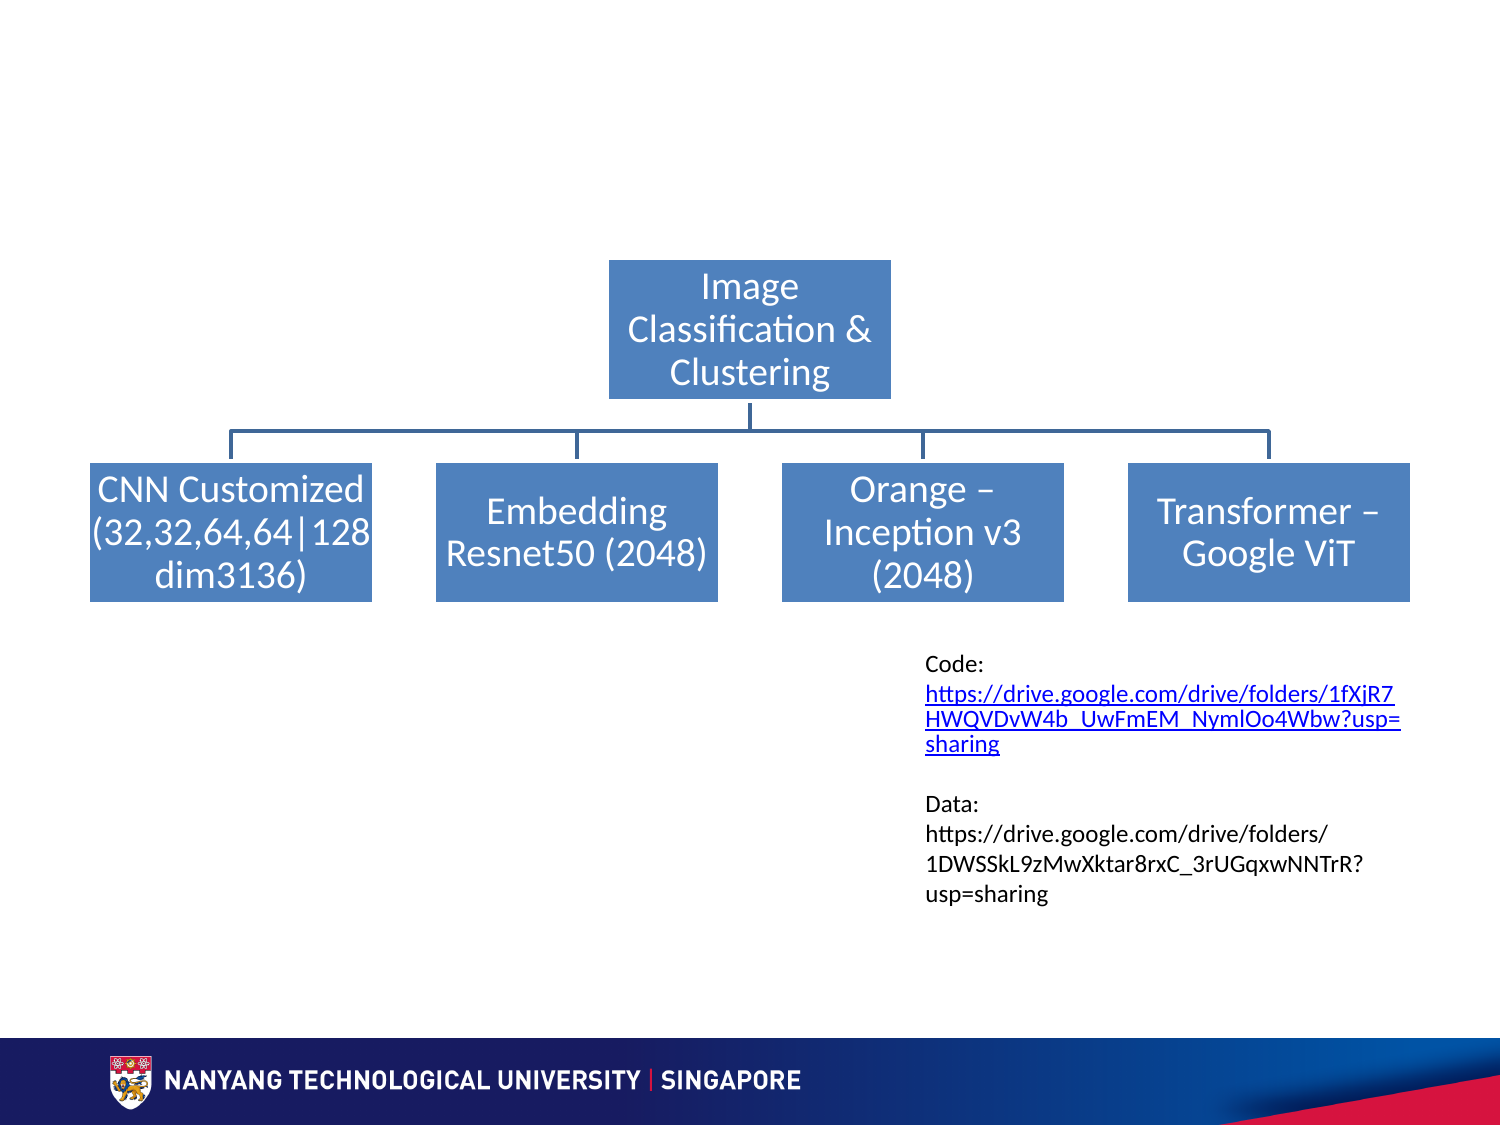

Image Classification & Clustering
CNN Customized (32,32,64,64|128 dim3136)
Embedding Resnet50 (2048)
Orange – Inception v3 (2048)
Transformer – Google ViT
Code: https://drive.google.com/drive/folders/1fXjR7HWQVDvW4b_UwFmEM_NymlOo4Wbw?usp=sharing

Data:
https://drive.google.com/drive/folders/1DWSSkL9zMwXktar8rxC_3rUGqxwNNTrR?usp=sharing